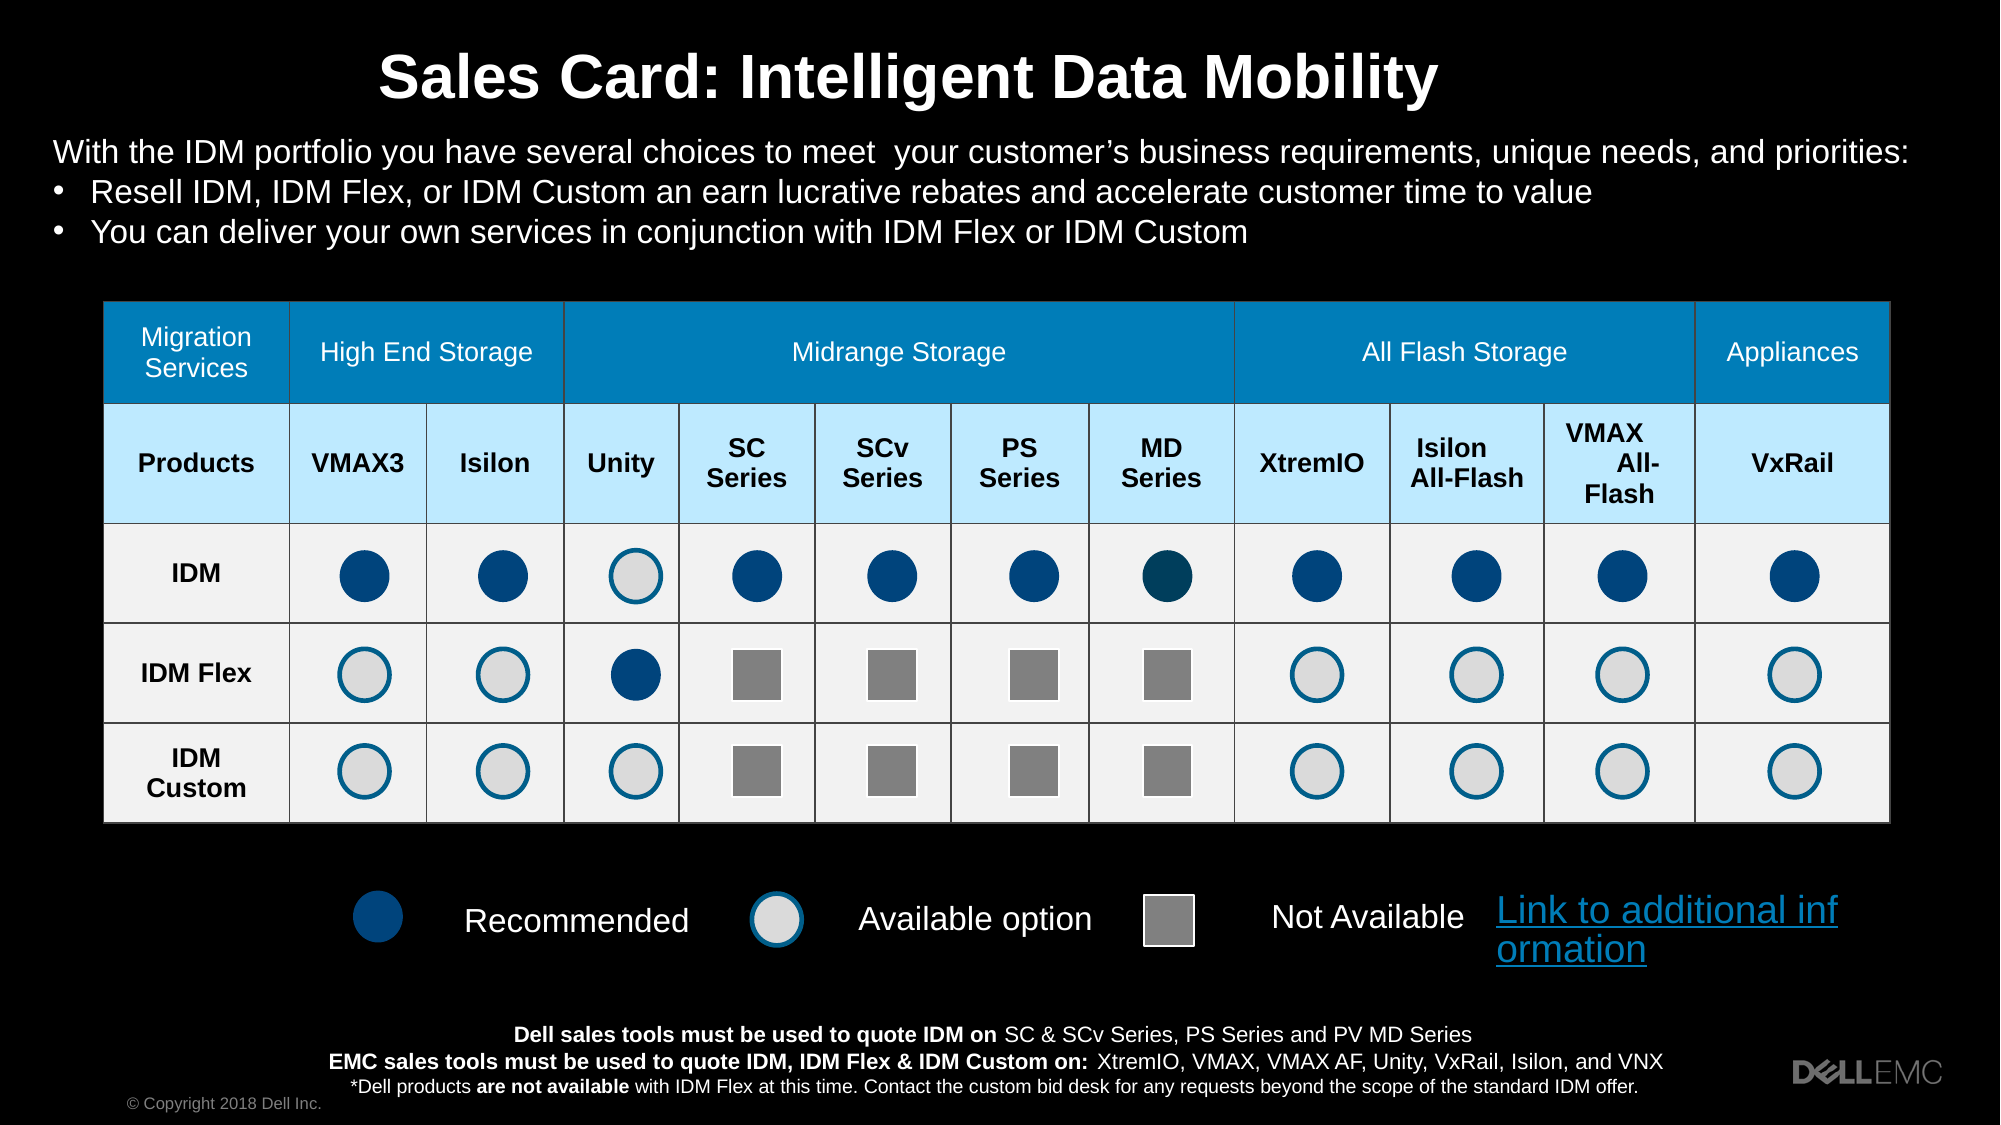

Sales Card: Intelligent Data Mobility
With the IDM portfolio you have several choices to meet  your customer’s business requirements, unique needs, and priorities:
Resell IDM, IDM Flex, or IDM Custom an earn lucrative rebates and accelerate customer time to value
You can deliver your own services in conjunction with IDM Flex or IDM Custom
| Migration Services | High End Storage |  | Midrange Storage |  |  |  |  | All Flash Storage |  |  | Appliances |
| --- | --- | --- | --- | --- | --- | --- | --- | --- | --- | --- | --- |
| Products | VMAX3 | Isilon | Unity | SC Series | SCv Series | PS Series | MD Series | XtremIO | Isilon All-Flash | VMAX All-Flash | VxRail |
| IDM |  |  |  |  |  |  |  |  |  |  |  |
| IDM Flex |  |  |  |  |  |  |  |  |  |  |  |
| IDM Custom |  |  |  |  |  |  |  |  |  |  |  |

Link to additional information
Not Available
Available option

Recommended

Dell sales tools must be used to quote IDM on SC & SCv Series, PS Series and PV MD Series
EMC sales tools must be used to quote IDM, IDM Flex & IDM Custom on: XtremIO, VMAX, VMAX AF, Unity, VxRail, Isilon, and VNX
*Dell products are not available with IDM Flex at this time. Contact the custom bid desk for any requests beyond the scope of the standard IDM offer.